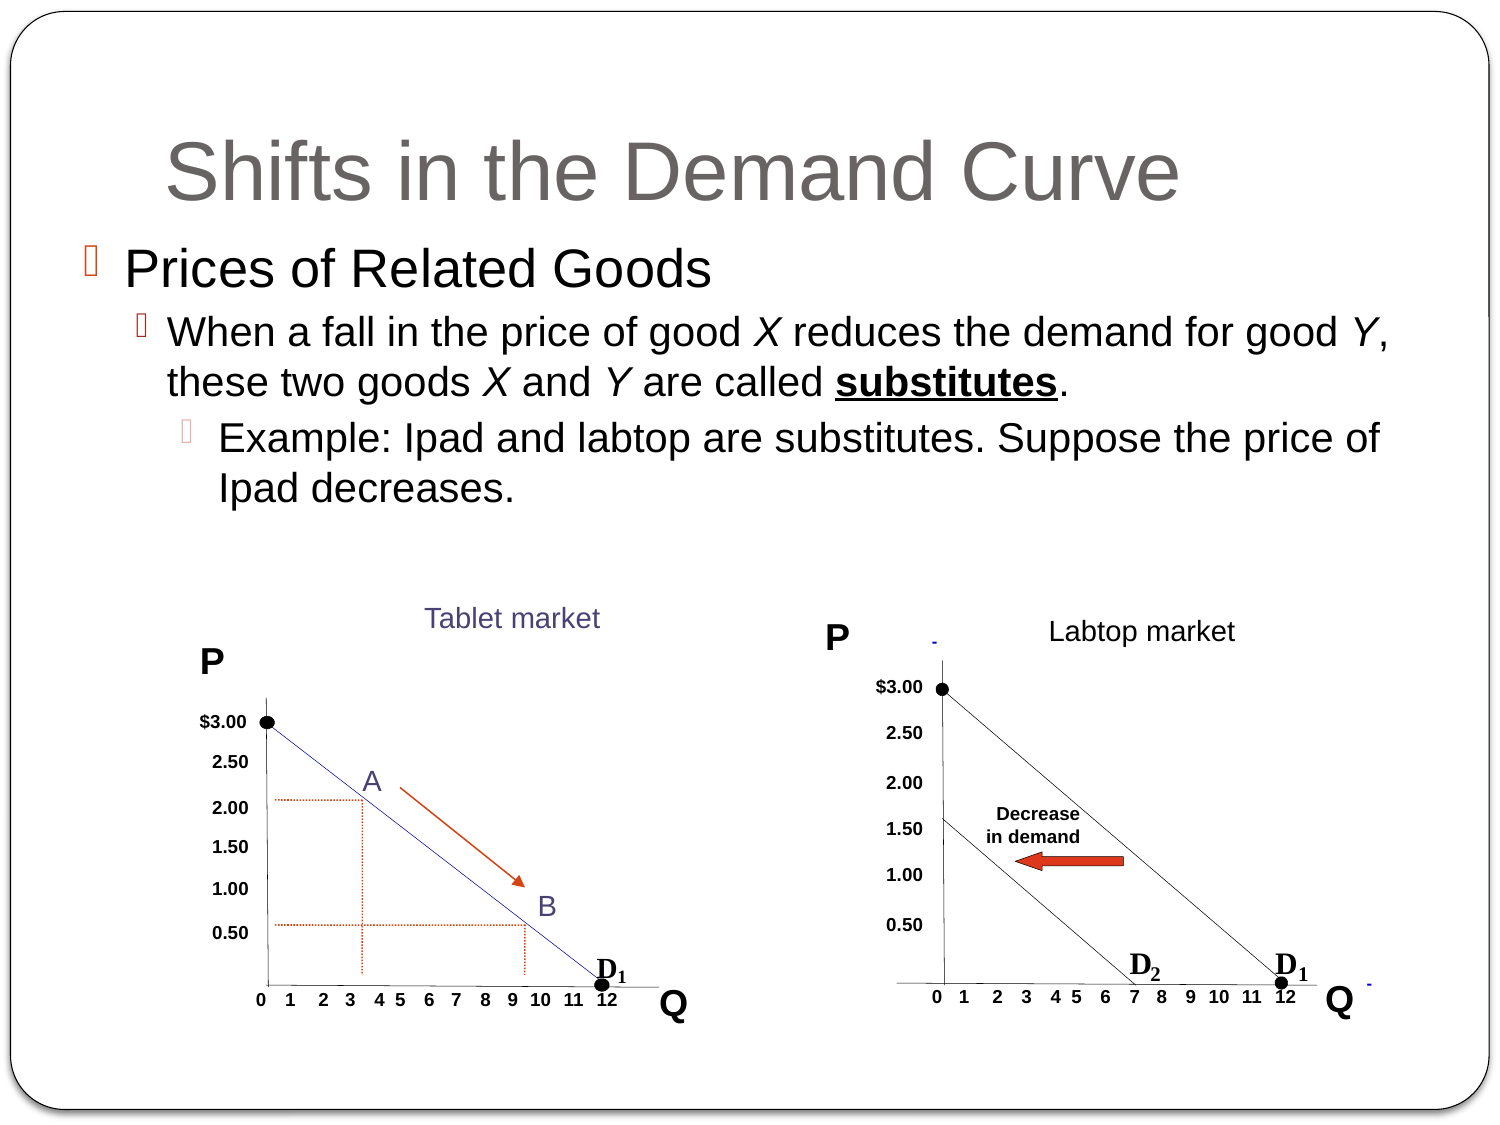

# Shifts in the Demand Curve
Prices of Related Goods
When a fall in the price of good X reduces the demand for good Y, these two goods X and Y are called substitutes.
Example: Ipad and labtop are substitutes. Suppose the price of Ipad decreases.
Tablet market
P

$3.00

2.50
2.00
1.50
1.00
0.50
D
1

Q

0
1
2
3
4
5
6
7
8
9
10
11
12
P
Labtop market
-

$3.00

2.50
2.00
Decrease
1.50

in demand

1.00
0.50
D
D
2
1
-

0
1
2
3
4
5
6
7
8
9
10
11
12
A

B

Q